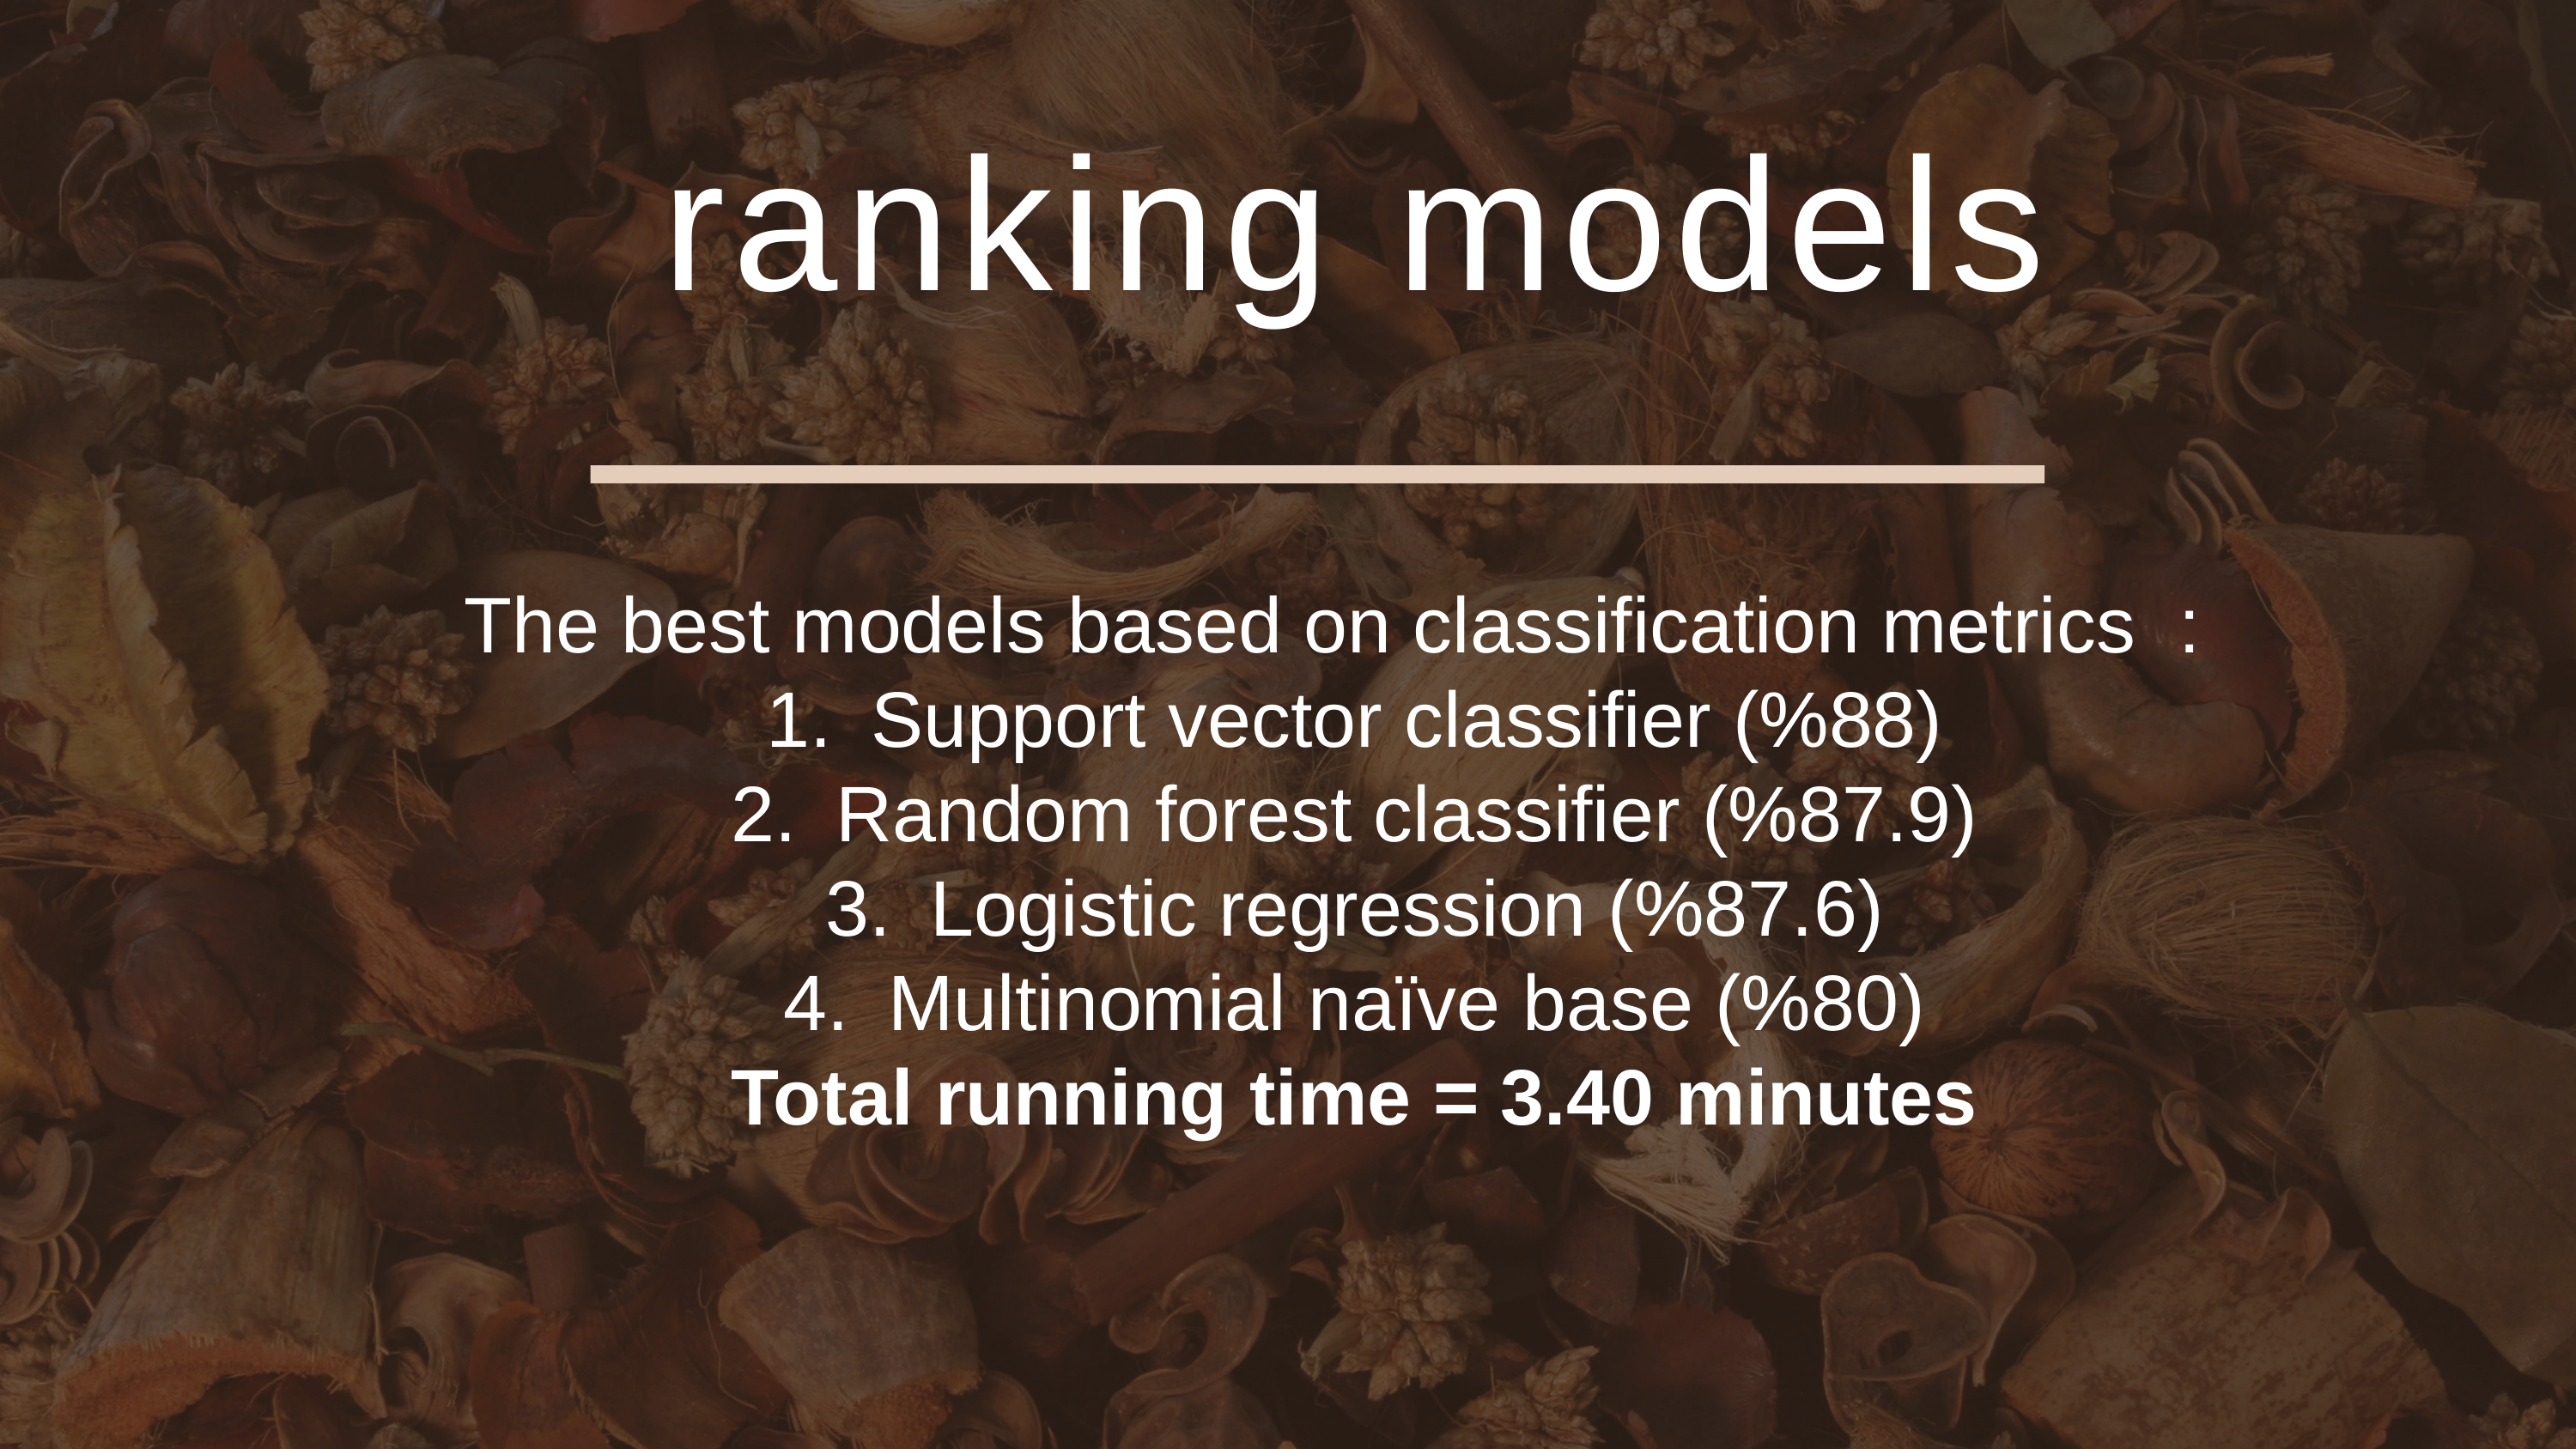

ranking models
The best models based on classification metrics  :
Support vector classifier (%88)
Random forest classifier (%87.9)
Logistic regression (%87.6)
Multinomial naïve base (%80)
Total running time = 3.40 minutes